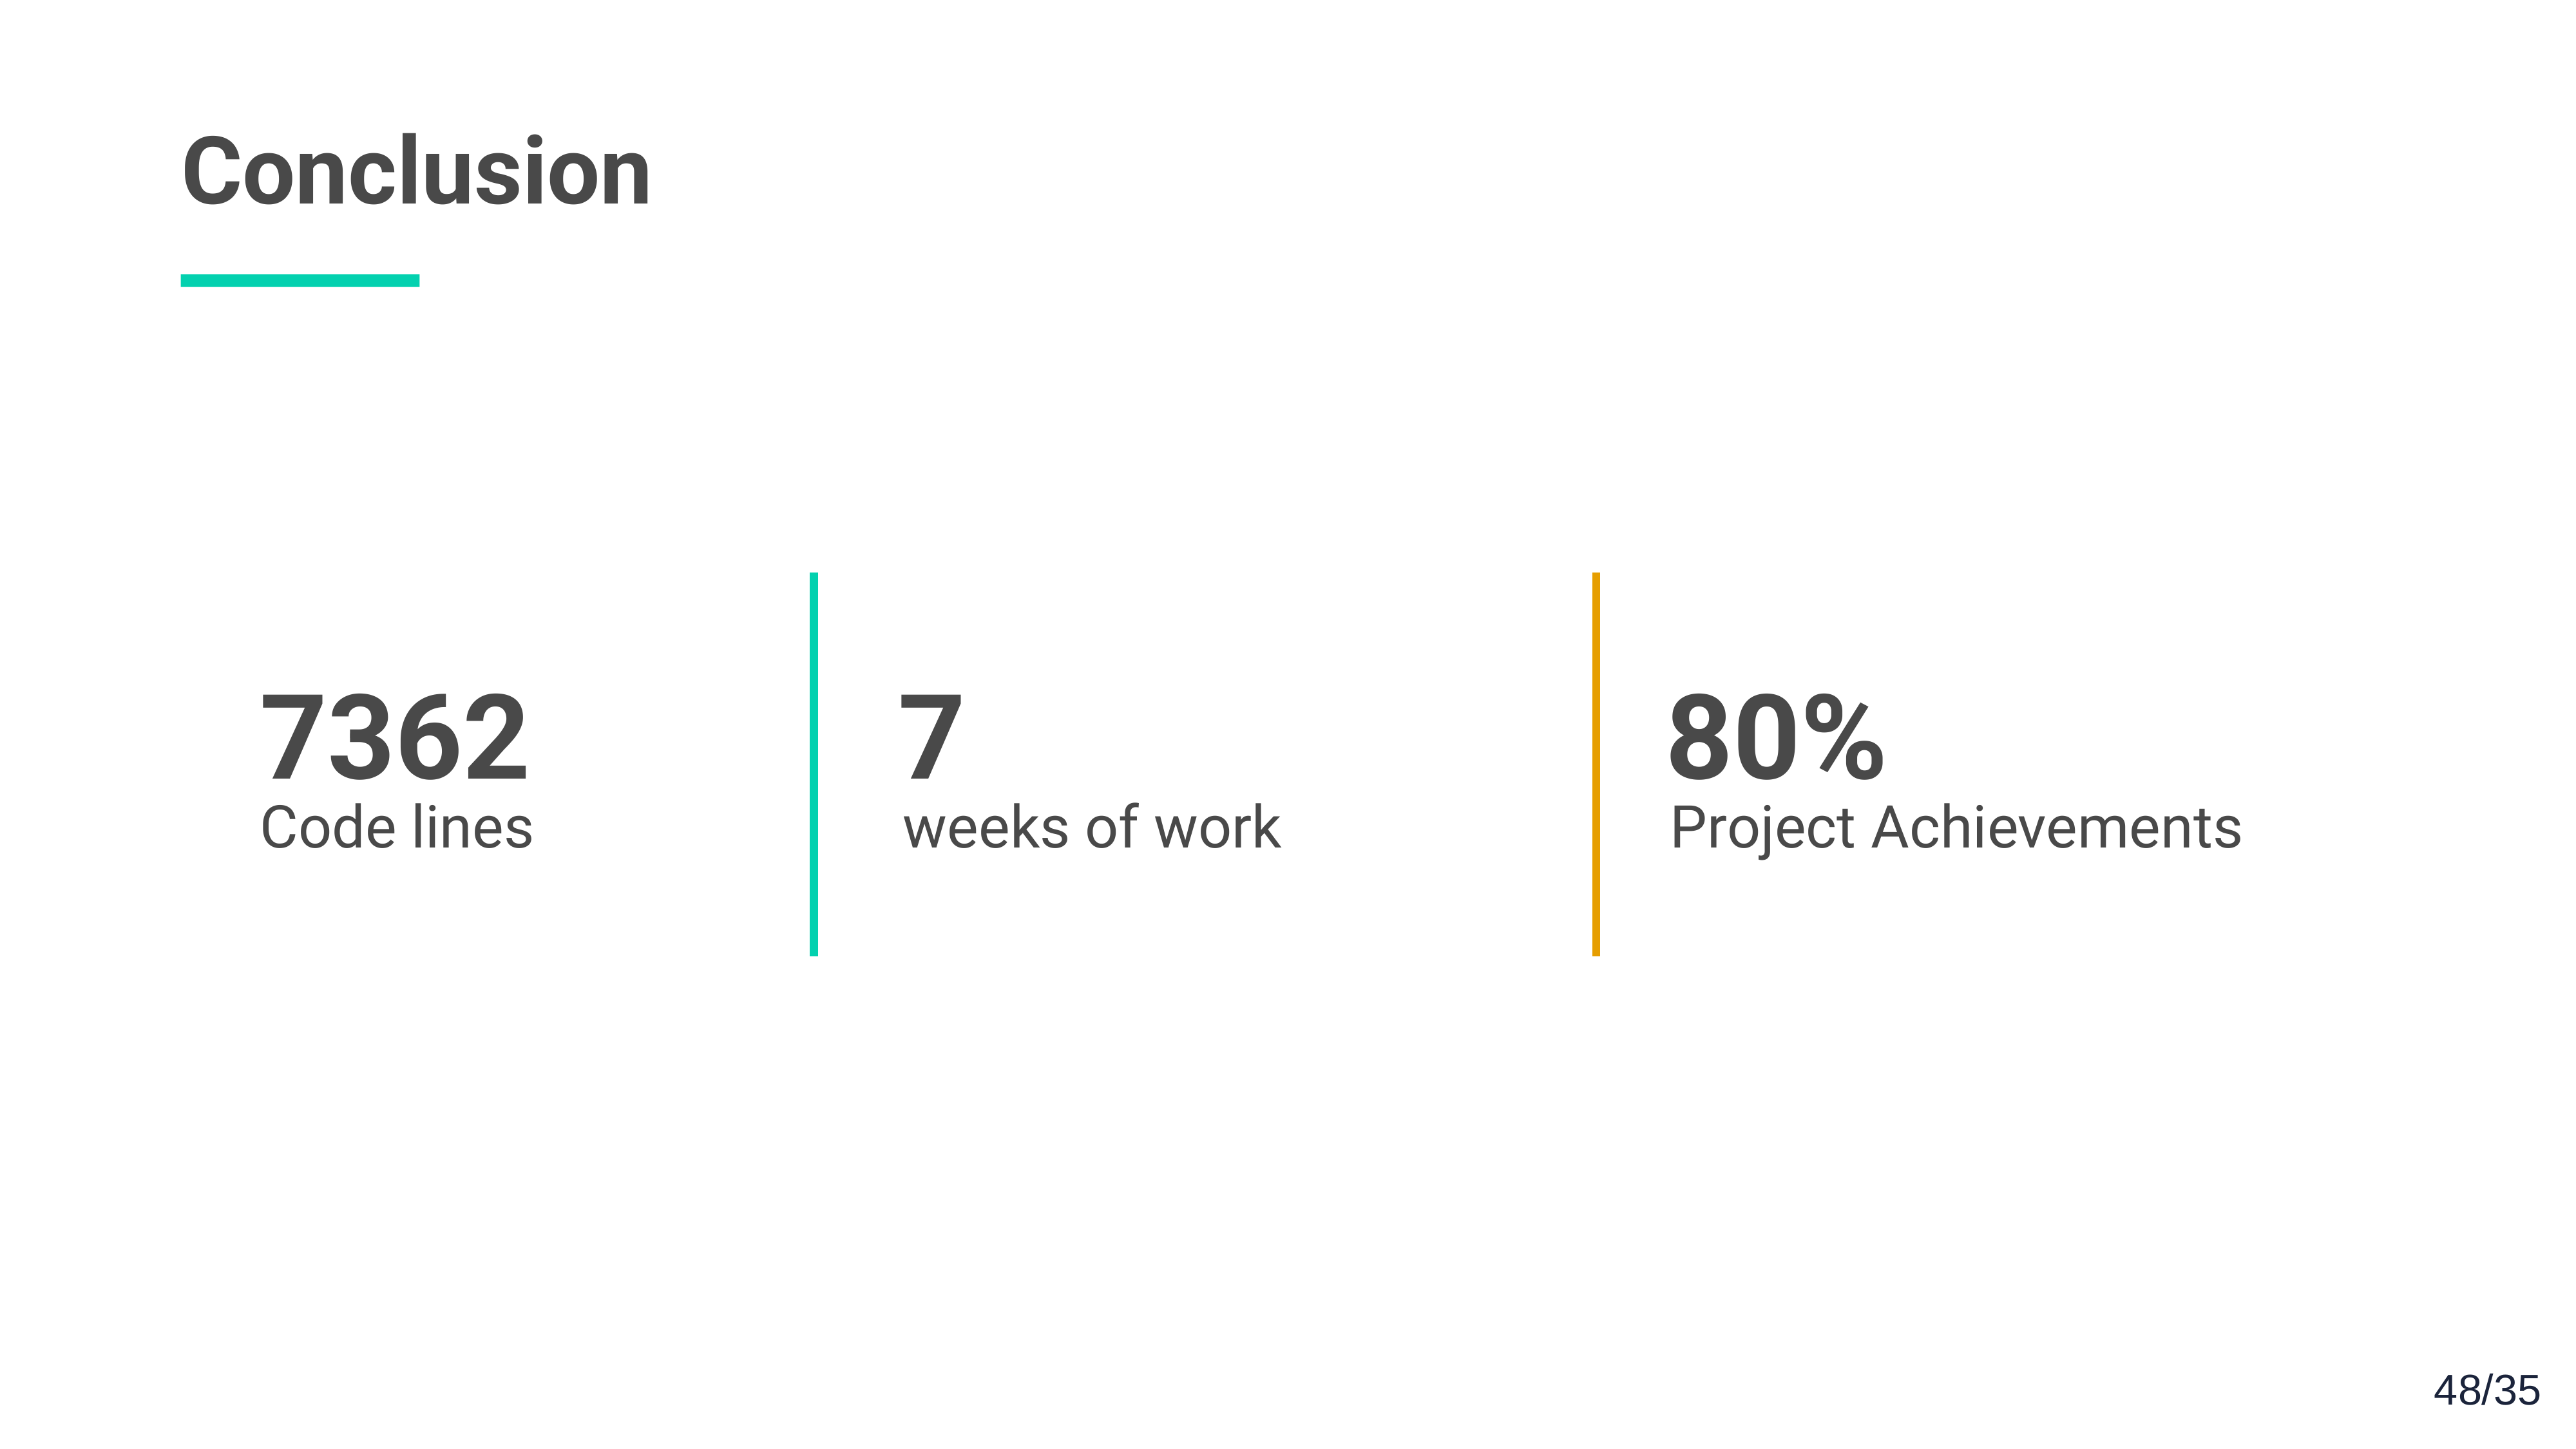

Conclusion

7362
7
80%
Code lines
weeks of work
Project Achievements
48/35